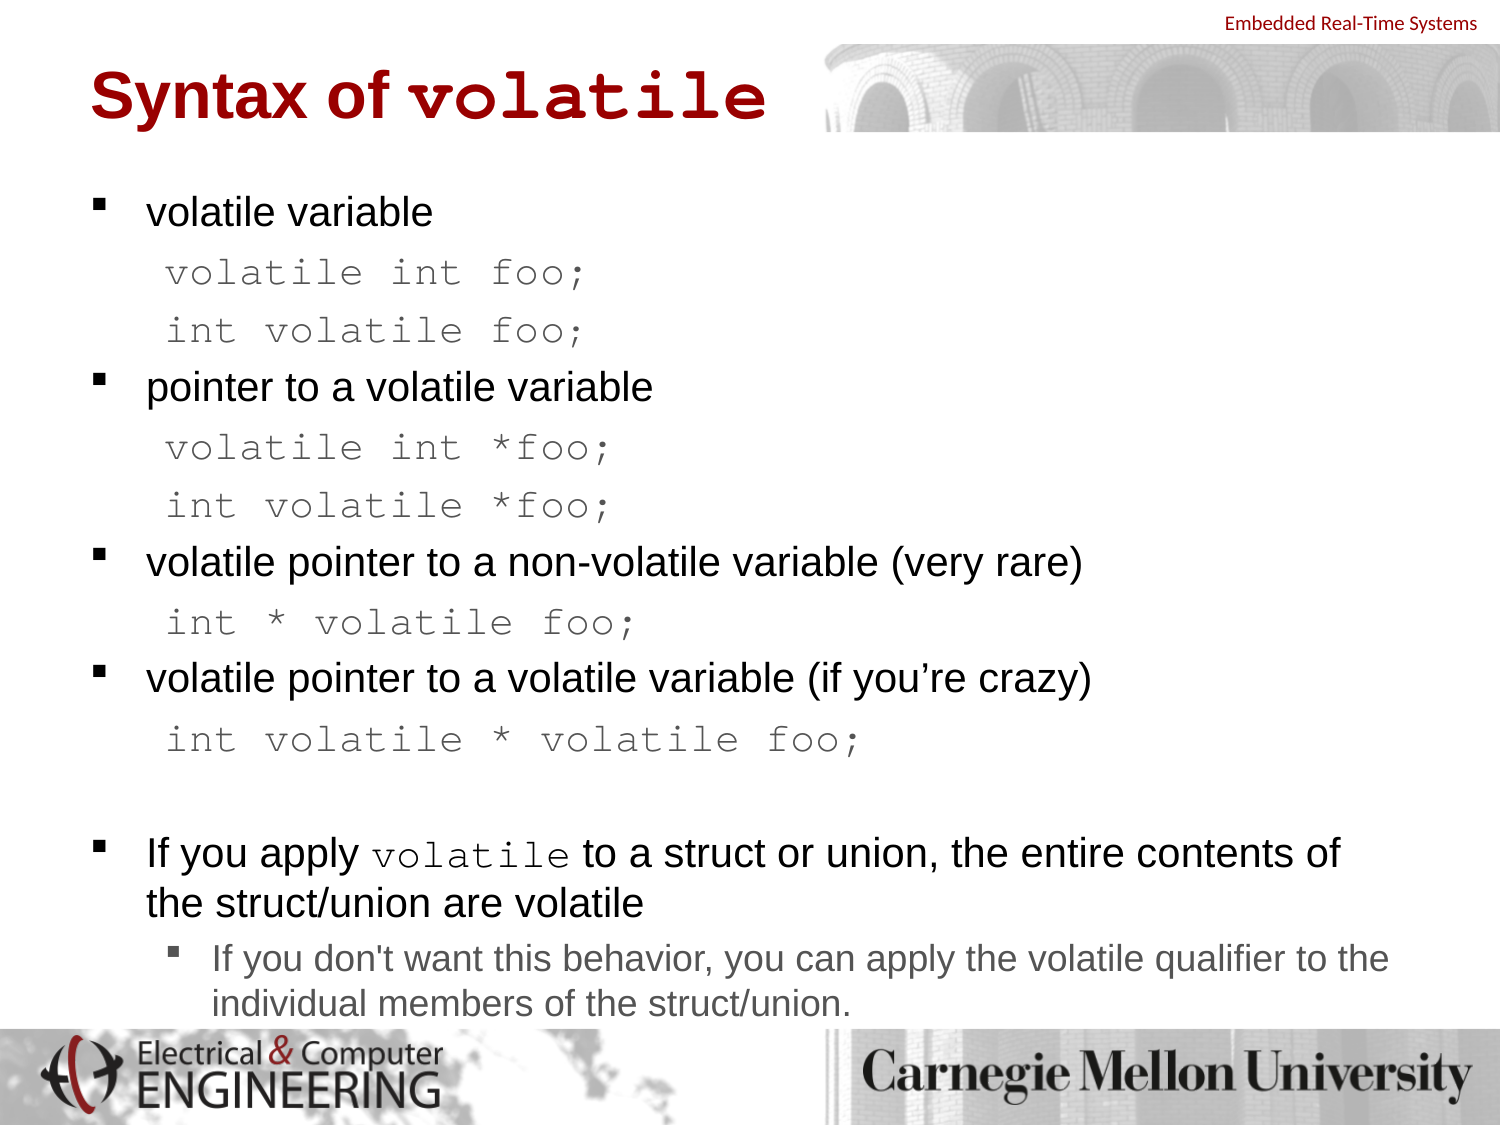

# Syntax of volatile
volatile variable
volatile int foo;
int volatile foo;
pointer to a volatile variable
volatile int *foo;
int volatile *foo;
volatile pointer to a non-volatile variable (very rare)
int * volatile foo;
volatile pointer to a volatile variable (if you’re crazy)
int volatile * volatile foo;

If you apply volatile to a struct or union, the entire contents of the struct/union are volatile
If you don't want this behavior, you can apply the volatile qualifier to the individual members of the struct/union.